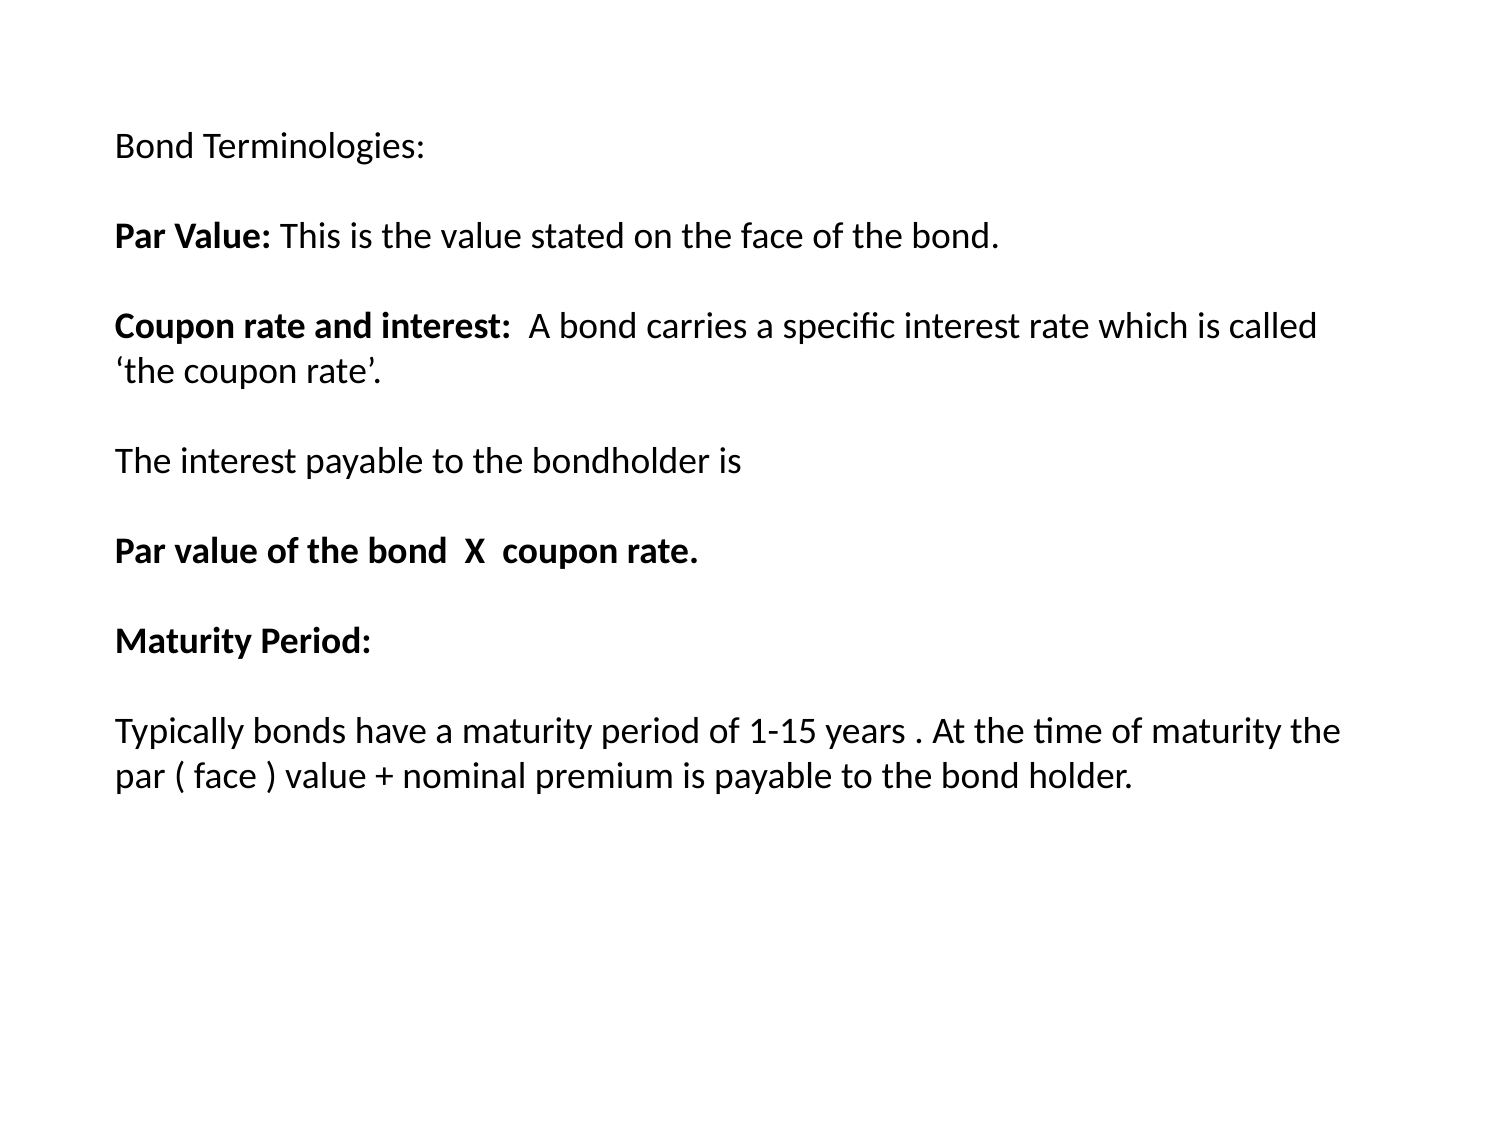

Bond Terminologies:

Par Value: This is the value stated on the face of the bond.

Coupon rate and interest:  A bond carries a specific interest rate which is called ‘the coupon rate’.

The interest payable to the bondholder is

Par value of the bond  X  coupon rate.

Maturity Period:

Typically bonds have a maturity period of 1-15 years . At the time of maturity the par ( face ) value + nominal premium is payable to the bond holder.